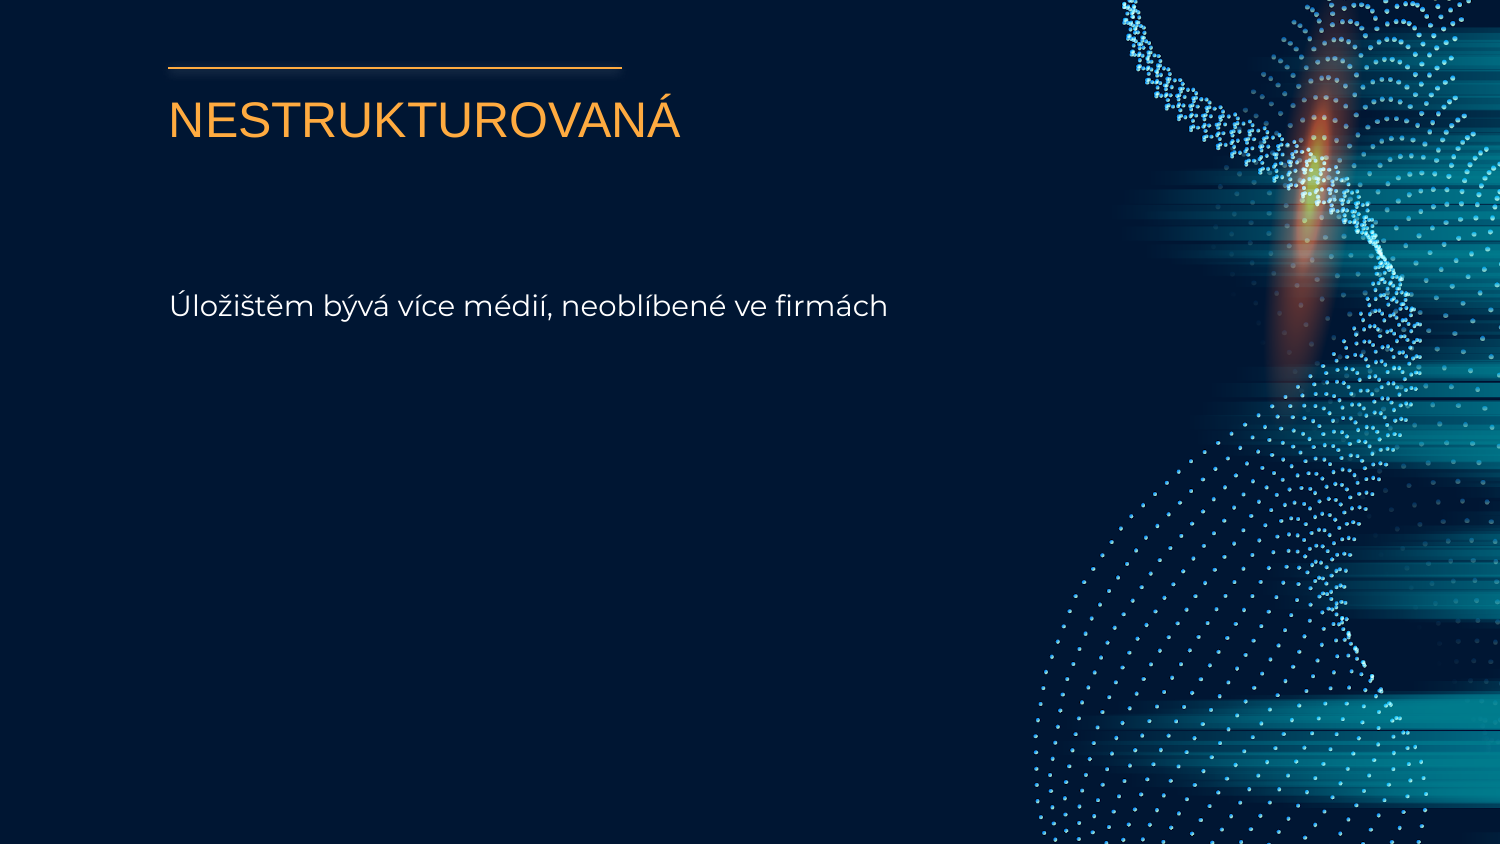

# NESTRUKTUROVANÁ
Úložištěm bývá více médií, neoblíbené ve firmách